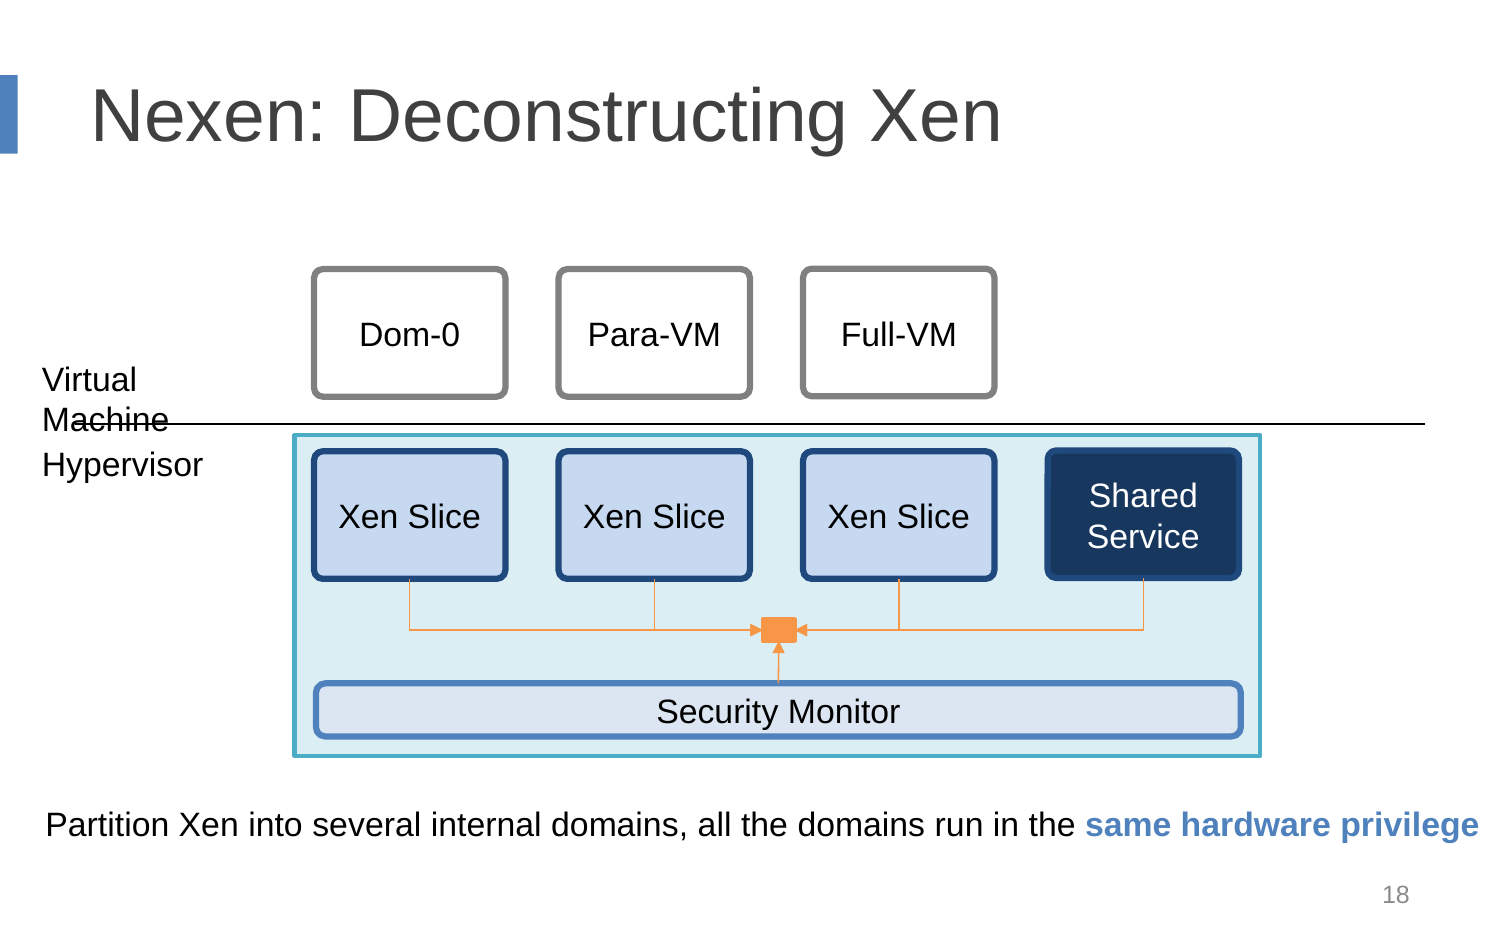

# Nexen: Deconstructing Xen
Full-VM
Dom-0
Para-VM
Virtual Machine
Hypervisor

Shared Service
Xen Slice
Xen Slice
Xen Slice

Security Monitor
Partition Xen into several internal domains, all the domains run in the same hardware privilege
18